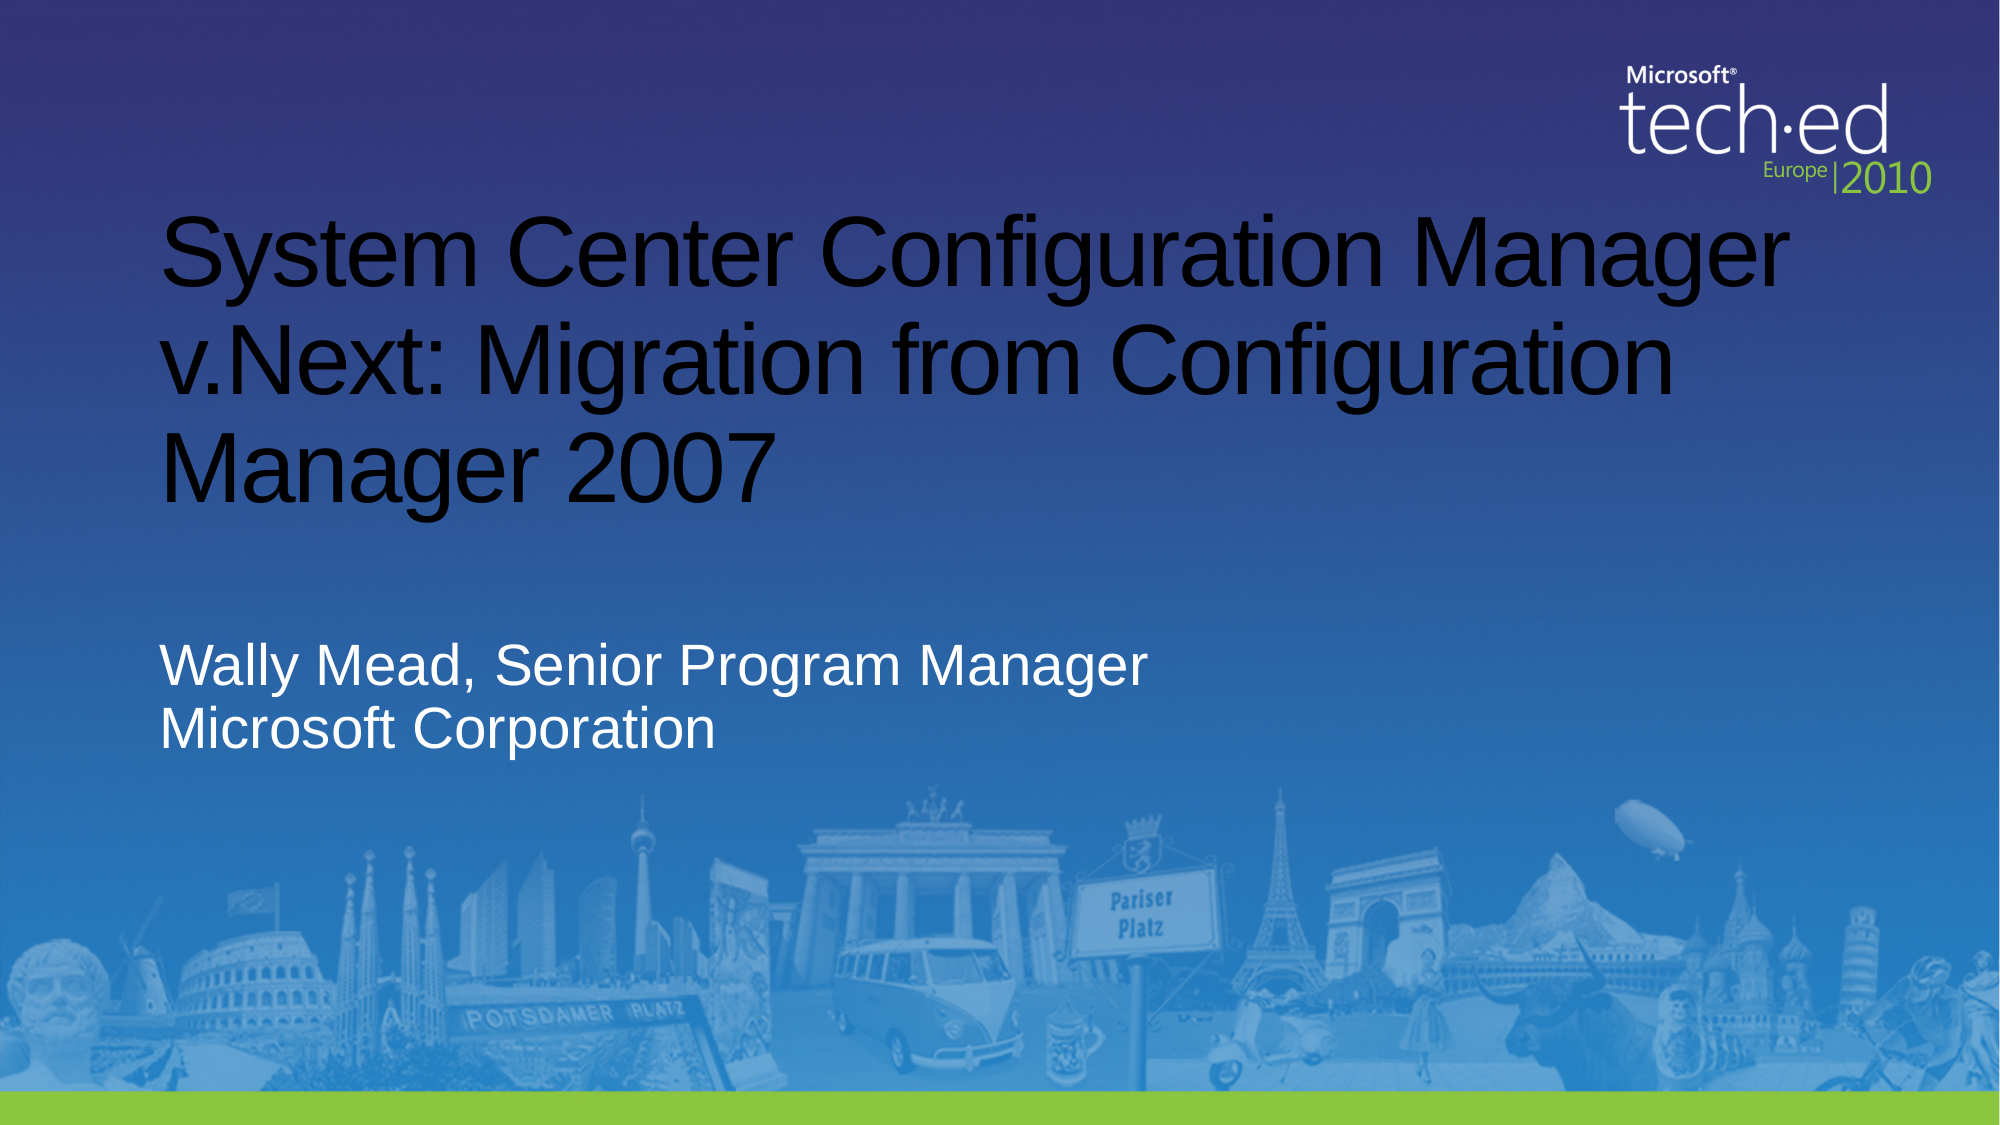

# System Center Configuration Manager v.Next: Migration from Configuration Manager 2007
Wally Mead, Senior Program Manager
Microsoft Corporation